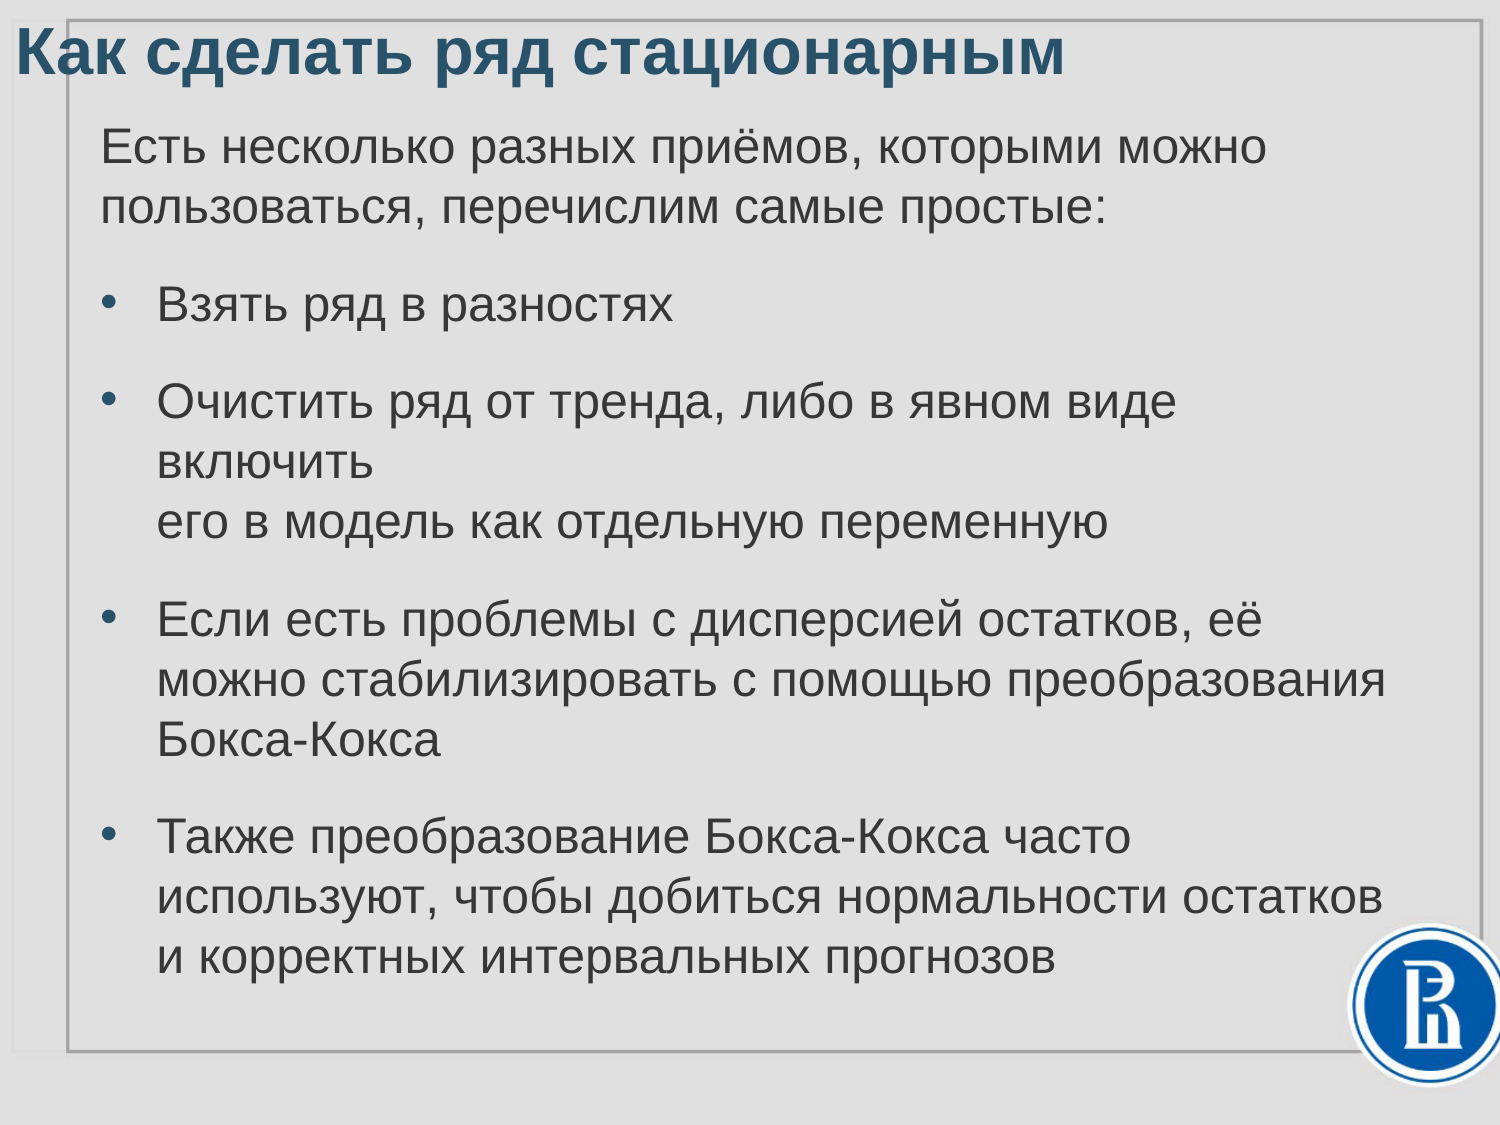

Как сделать ряд стационарным
Есть несколько разных приёмов, которыми можно пользоваться, перечислим самые простые:
Взять ряд в разностях
Очистить ряд от тренда, либо в явном виде включить
его в модель как отдельную переменную
Если есть проблемы с дисперсией остатков, её можно стабилизировать с помощью преобразования Бокса-Кокса
Также преобразование Бокса-Кокса часто используют, чтобы добиться нормальности остатков и корректных интервальных прогнозов